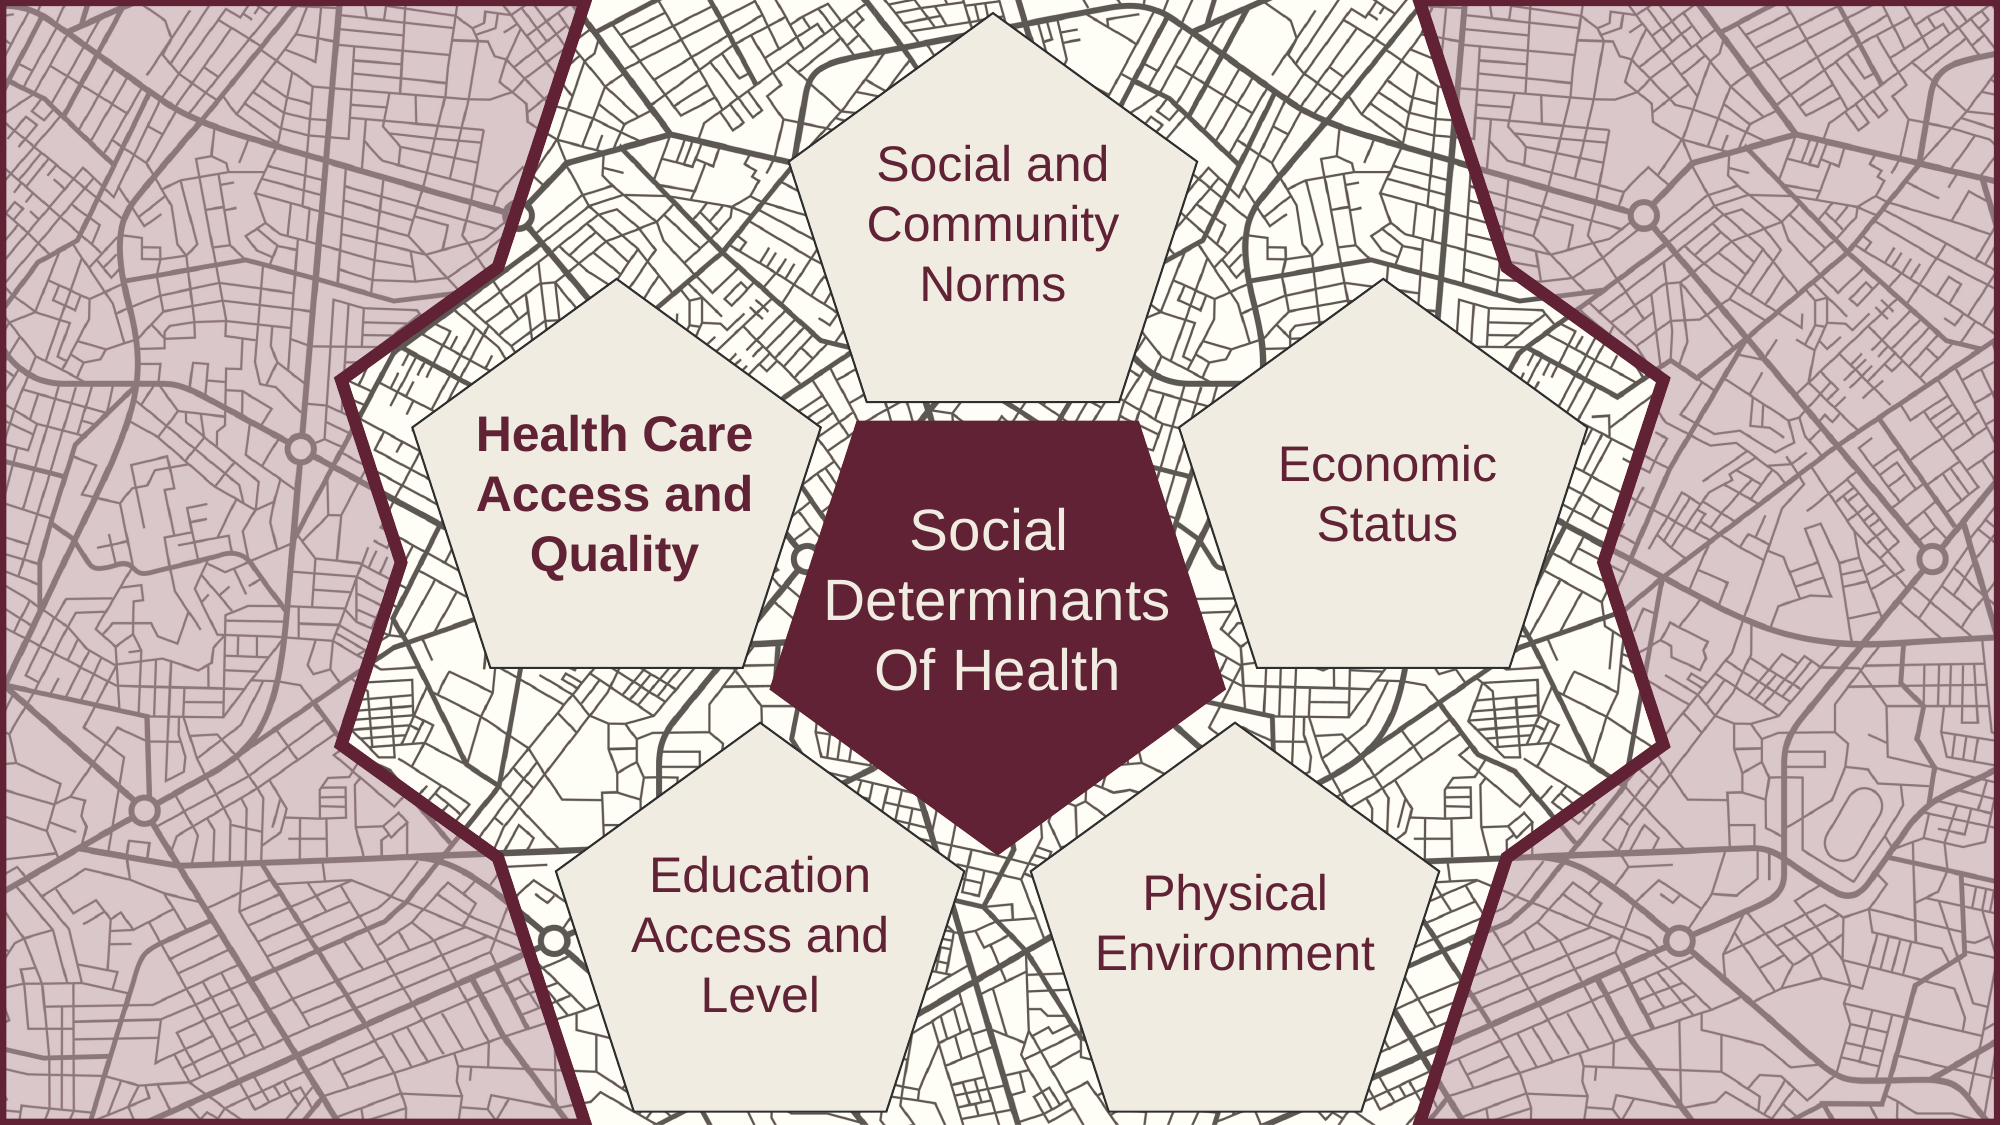

Social and Community Norms

Health Care Access and Quality

Economic Status

Social
Determinants Of Health

Physical Environment

Education Access and Level